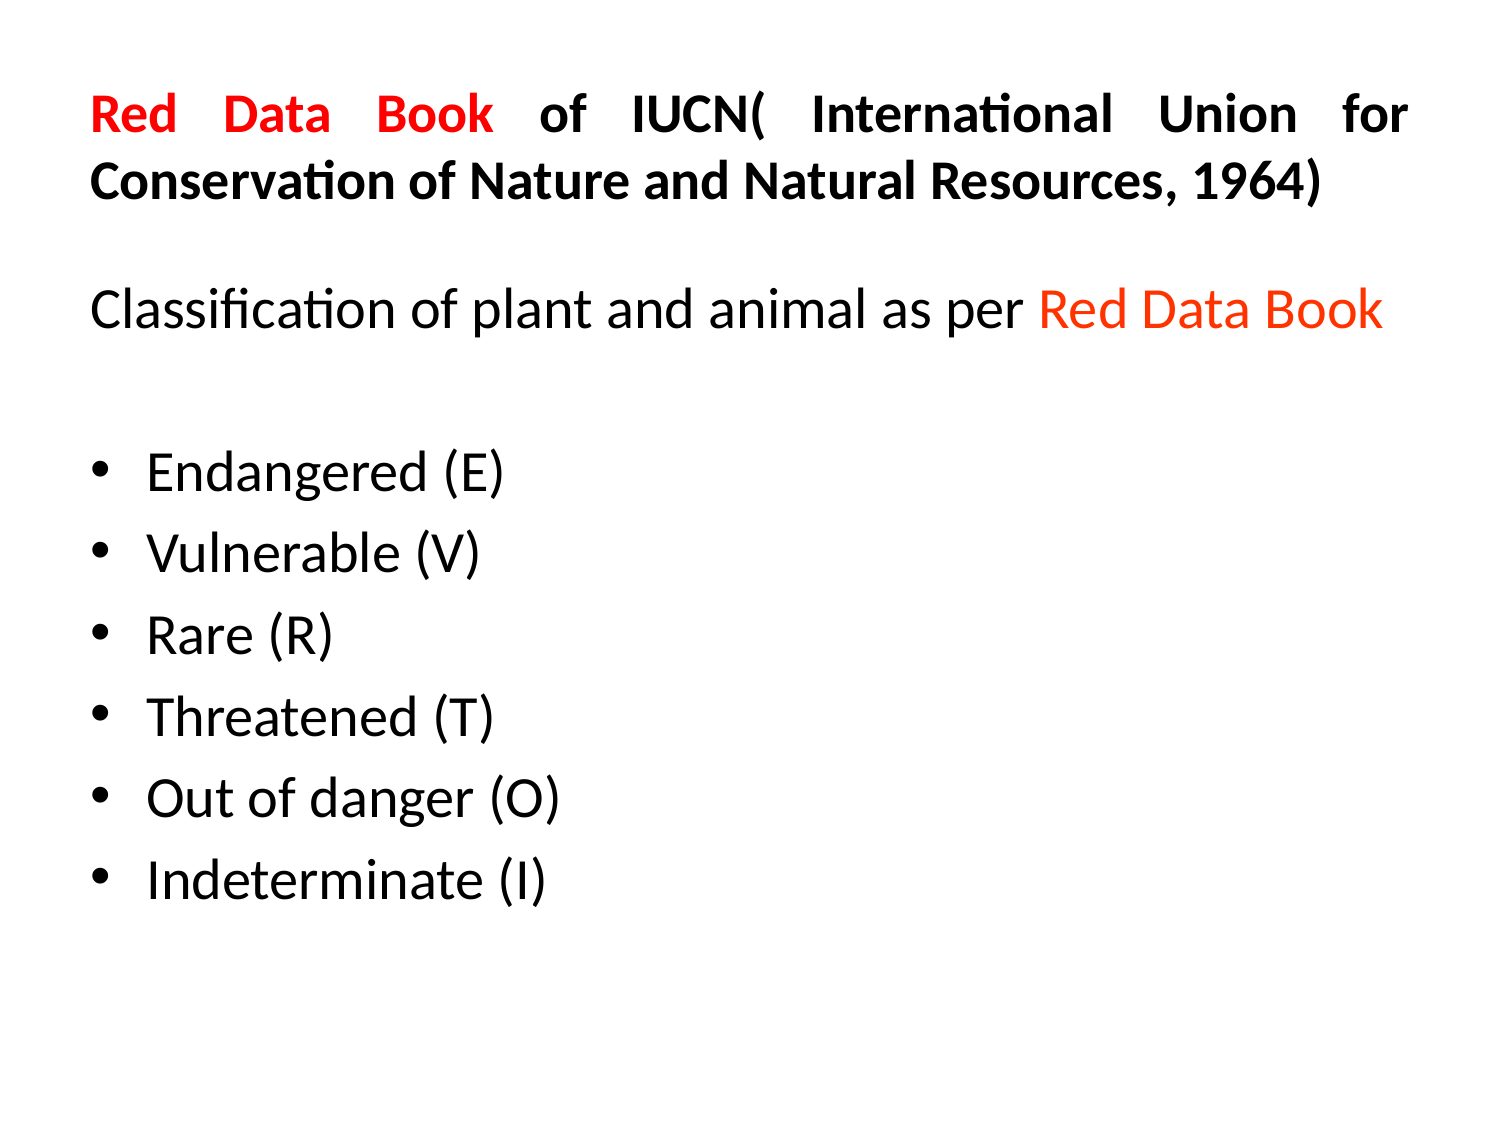

# Red Data Book of IUCN( International Union for Conservation of Nature and Natural Resources, 1964)
Classification of plant and animal as per Red Data Book

Endangered (E)
Vulnerable (V)
Rare (R)
Threatened (T)
Out of danger (O)
Indeterminate (I)